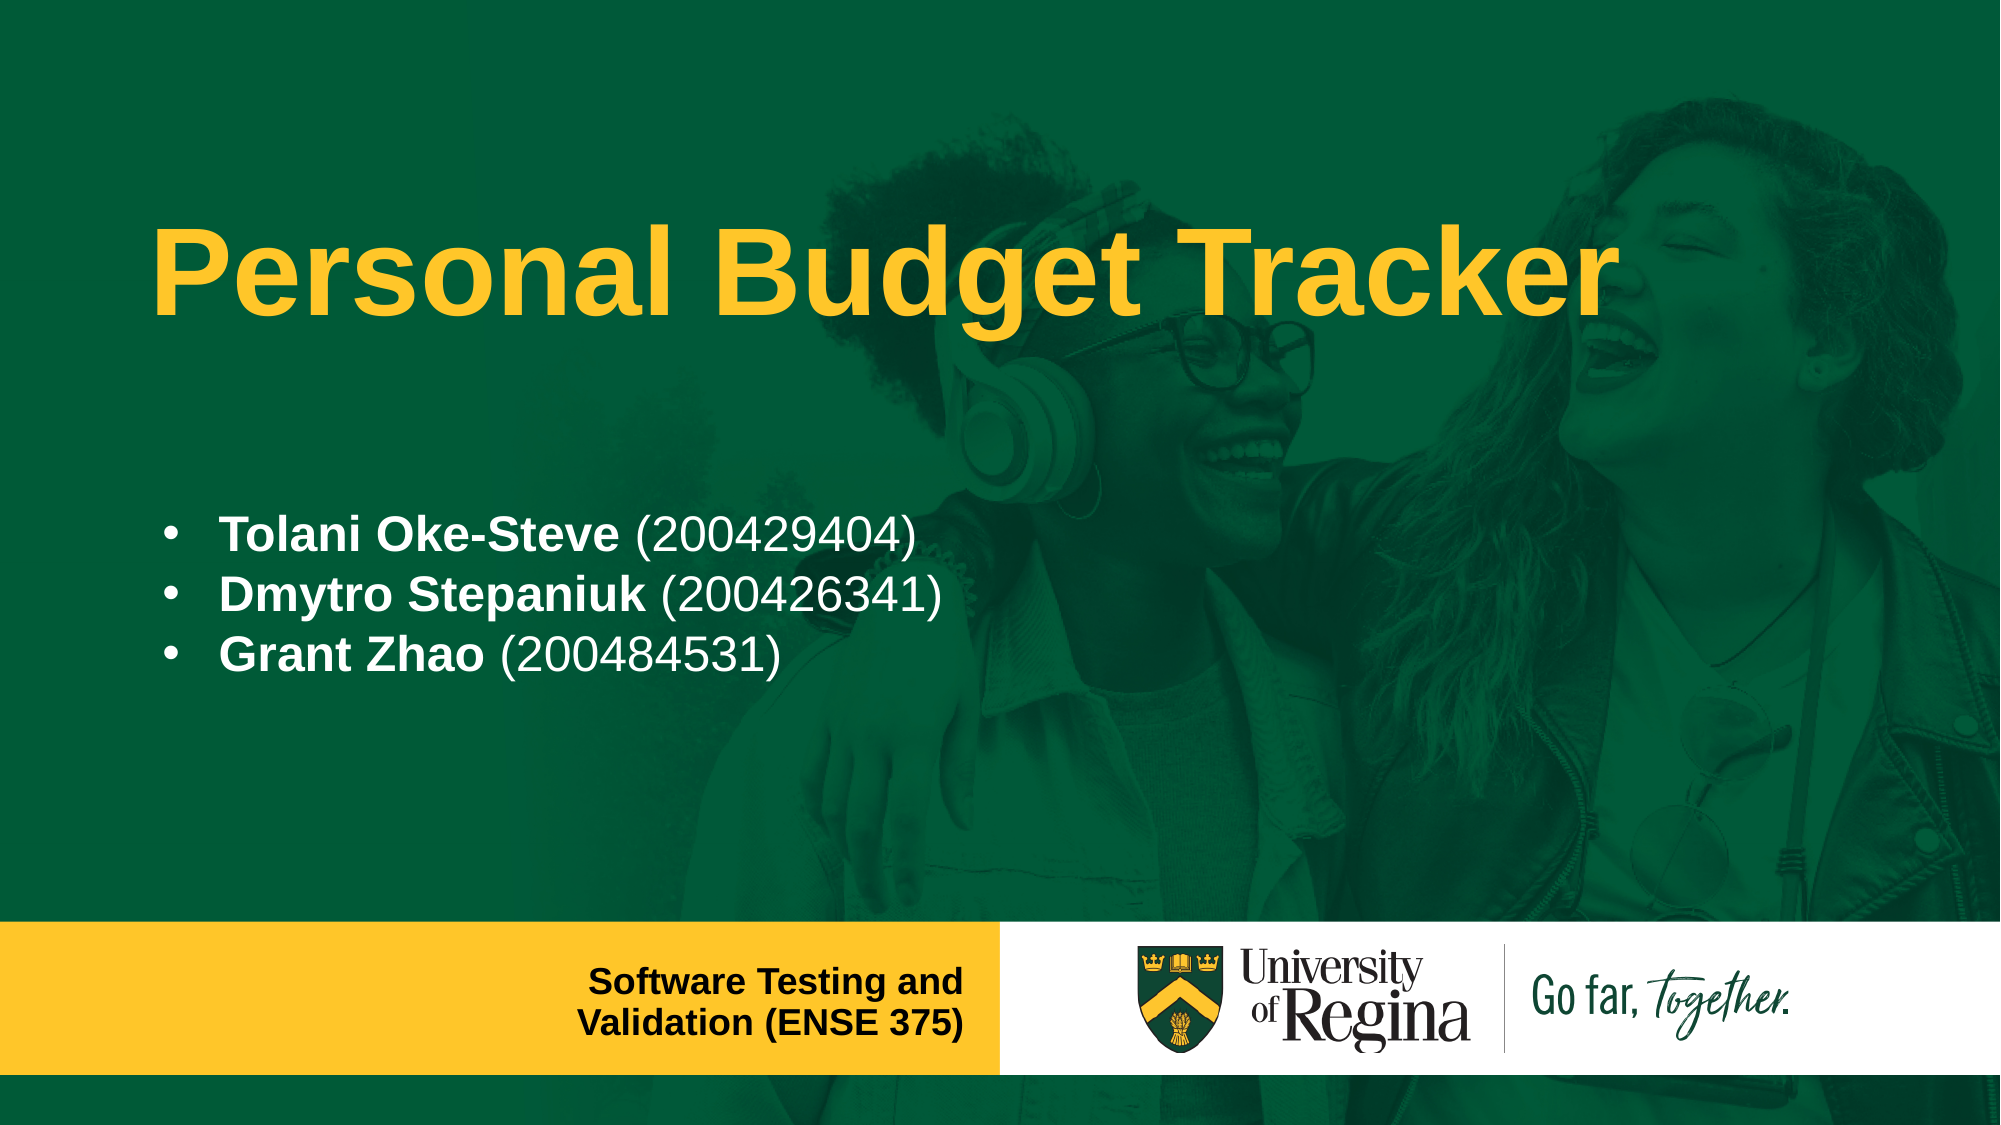

# Personal Budget Tracker
Tolani Oke-Steve (200429404)
Dmytro Stepaniuk (200426341)
Grant Zhao (200484531)

Software Testing and Validation (ENSE 375)